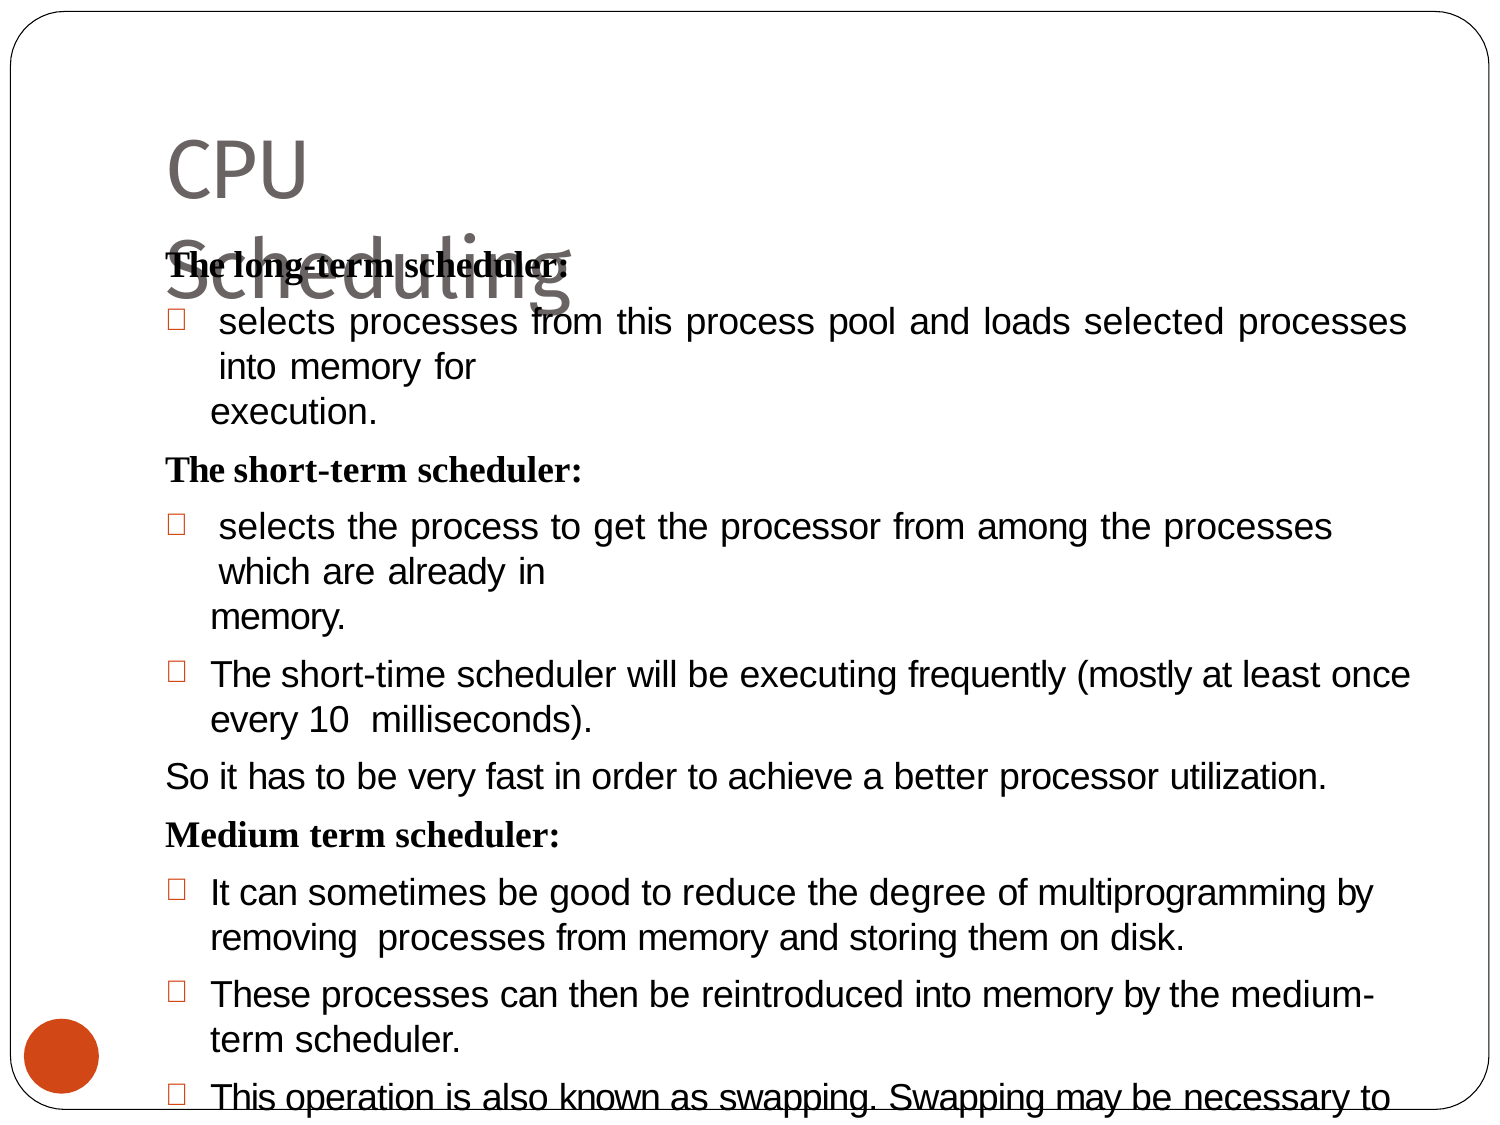

# CPU Scheduling
The long-term scheduler:
selects processes from this process pool and loads selected processes into memory for
execution.
The short-term scheduler:
selects the process to get the processor from among the processes which are already in
memory.
The short-time scheduler will be executing frequently (mostly at least once every 10  milliseconds).
So it has to be very fast in order to achieve a better processor utilization.
Medium term scheduler:
It can sometimes be good to reduce the degree of multiprogramming by removing  processes from memory and storing them on disk.
These processes can then be reintroduced into memory by the medium-term scheduler.
This operation is also known as swapping. Swapping may be necessary to free memory.